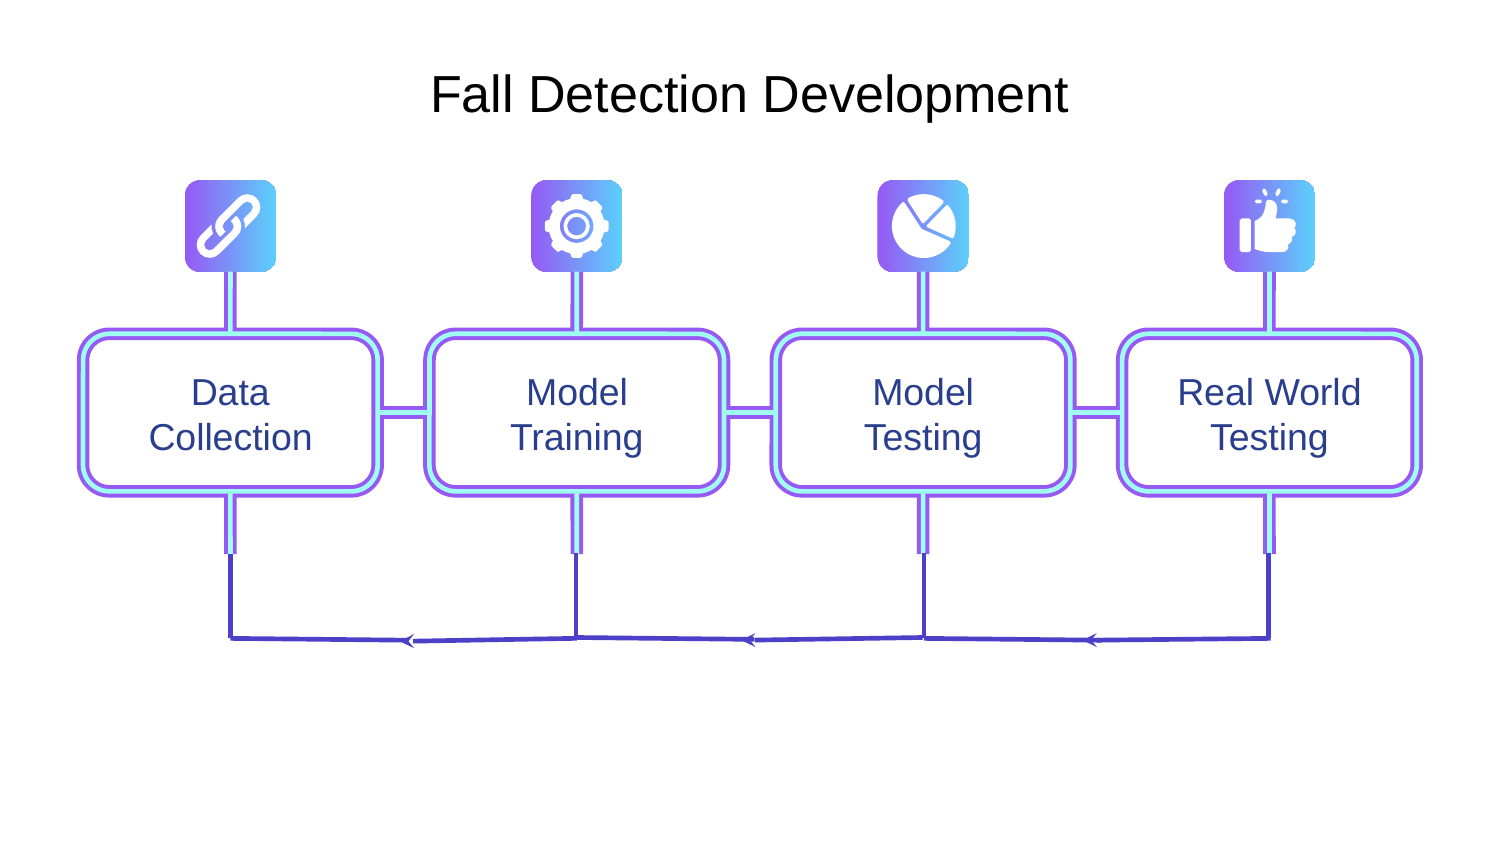

# Fall Detection Development

Data Collection
Model Training
Model Testing
Real World Testing